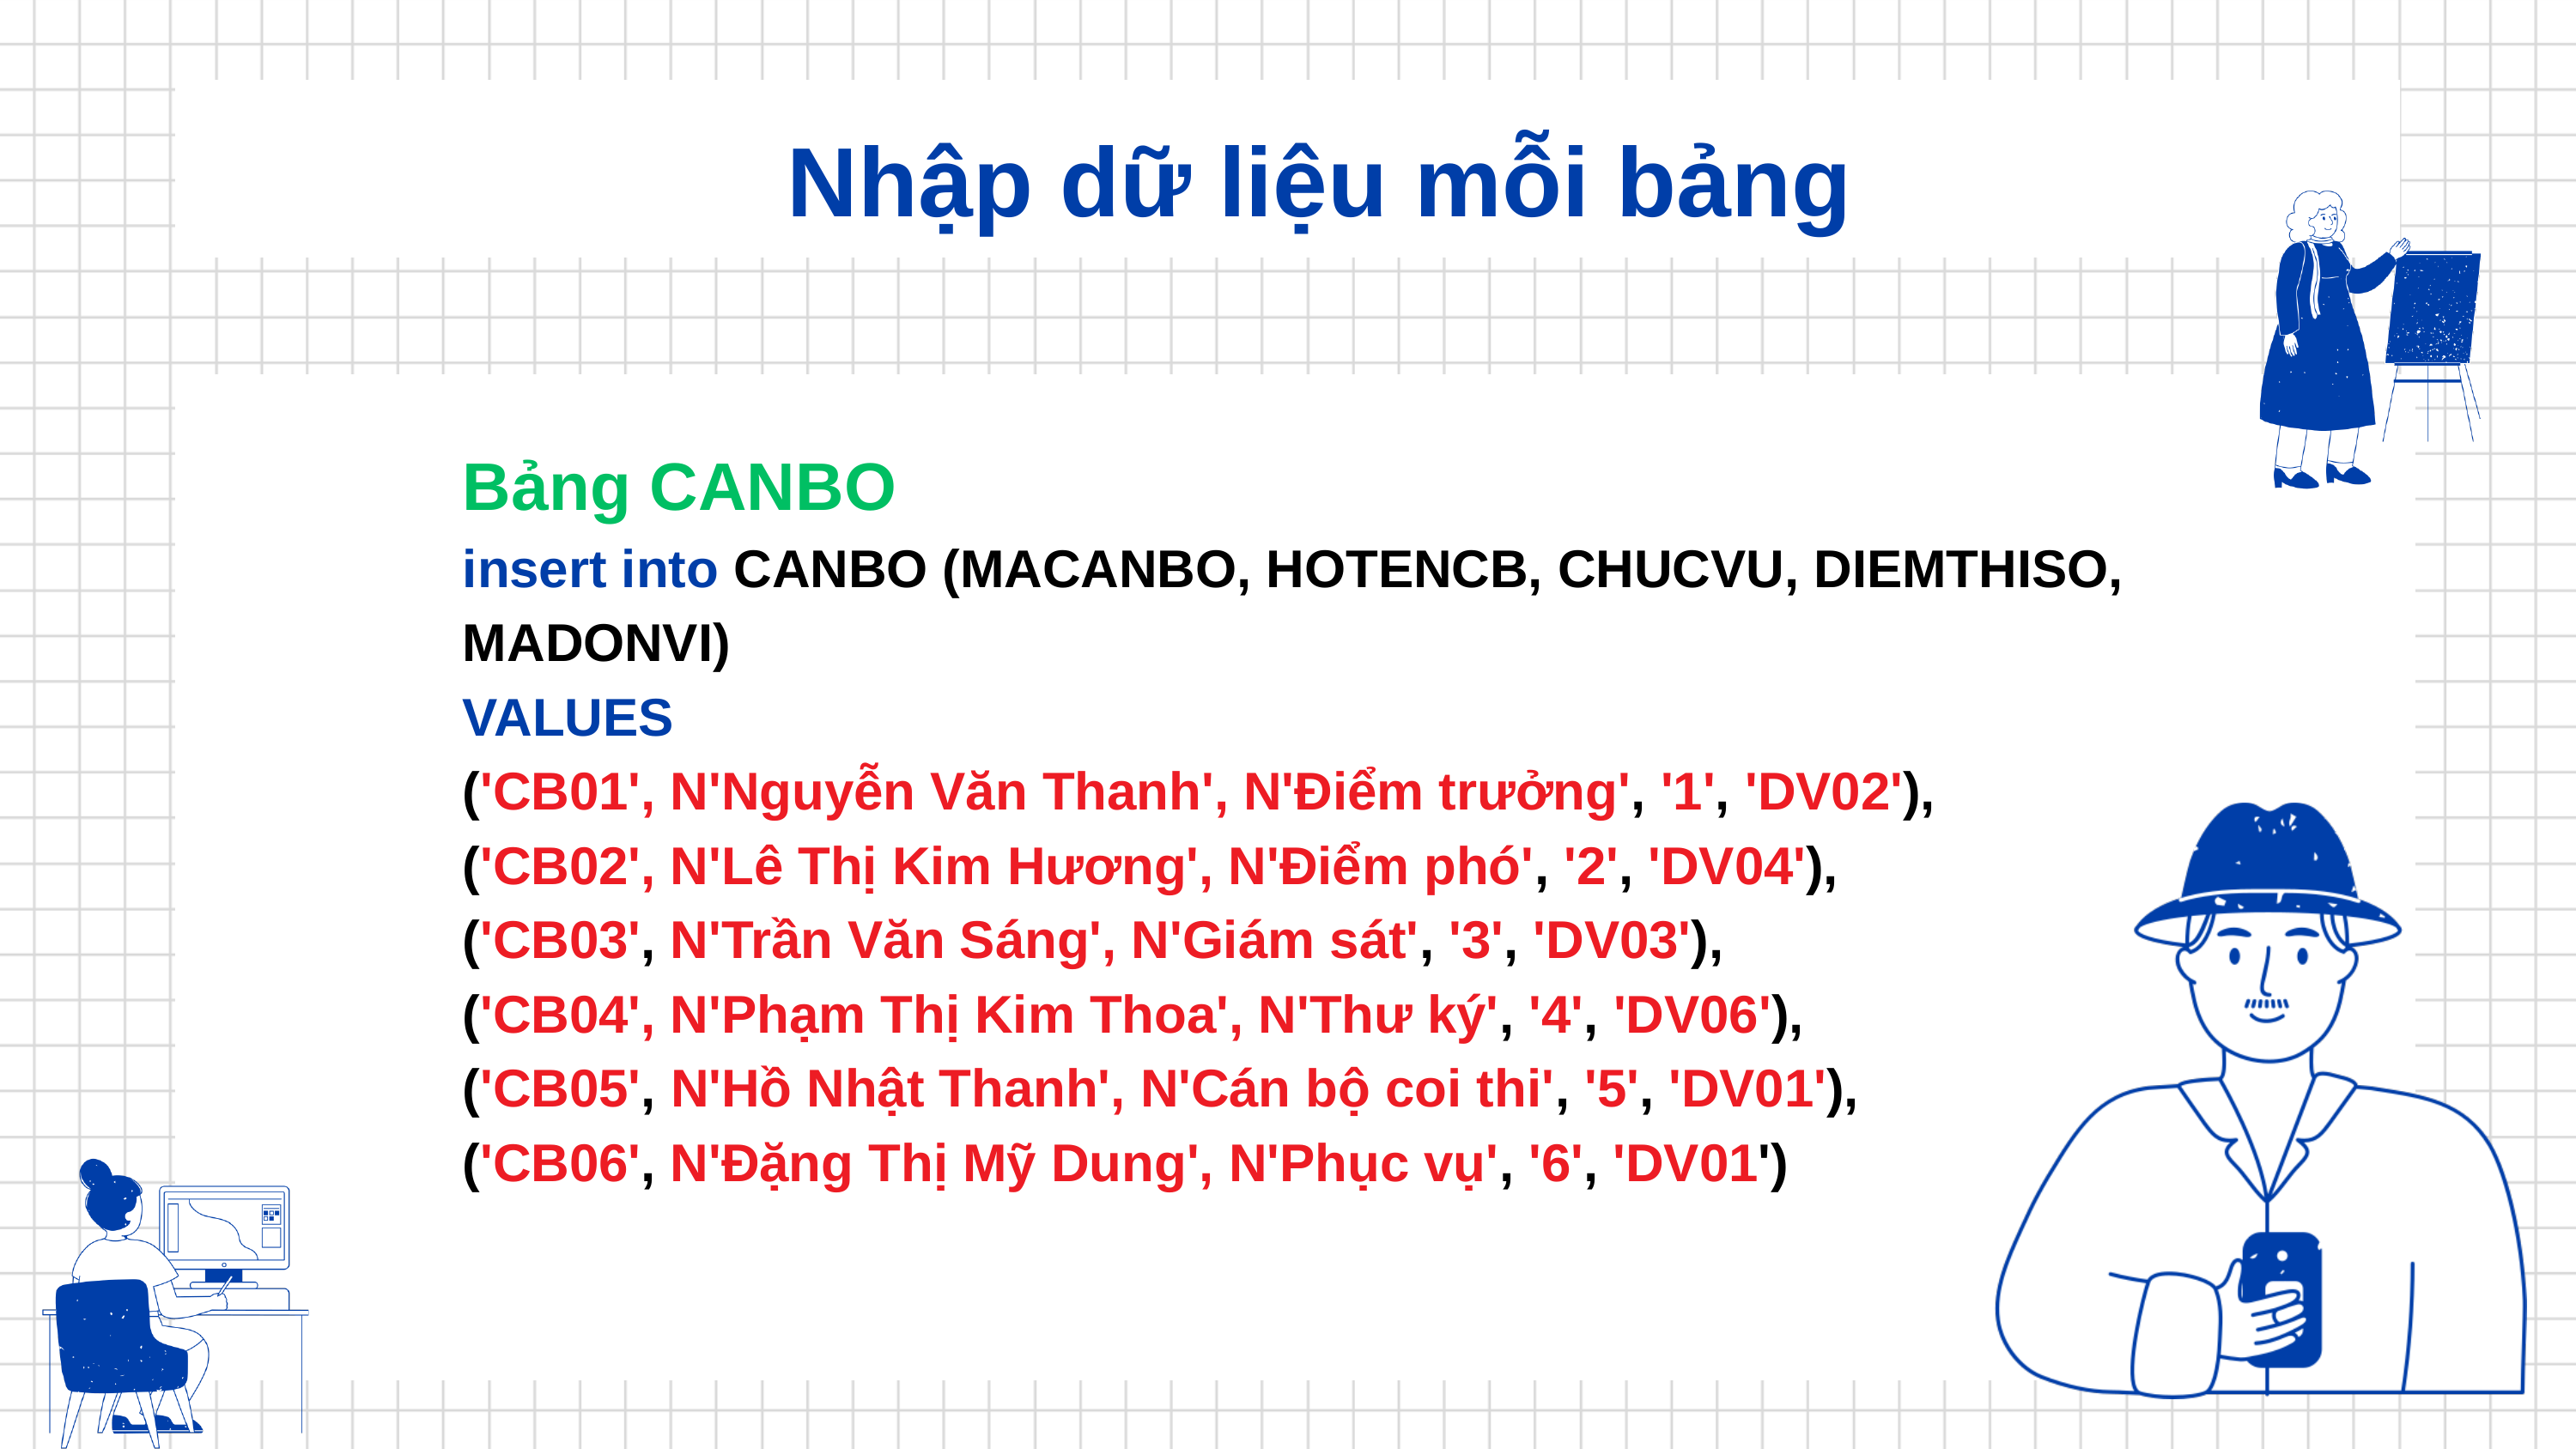

Nhập dữ liệu mỗi bảng

Bảng CANBO
insert into CANBO (MACANBO, HOTENCB, CHUCVU, DIEMTHISO, MADONVI)
VALUES
('CB01', N'Nguyễn Văn Thanh', N'Điểm trưởng', '1', 'DV02'),
('CB02', N'Lê Thị Kim Hương', N'Điểm phó', '2', 'DV04'),
('CB03', N'Trần Văn Sáng', N'Giám sát', '3', 'DV03'),
('CB04', N'Phạm Thị Kim Thoa', N'Thư ký', '4', 'DV06'),
('CB05', N'Hồ Nhật Thanh', N'Cán bộ coi thi', '5', 'DV01'),
('CB06', N'Đặng Thị Mỹ Dung', N'Phục vụ', '6', 'DV01')